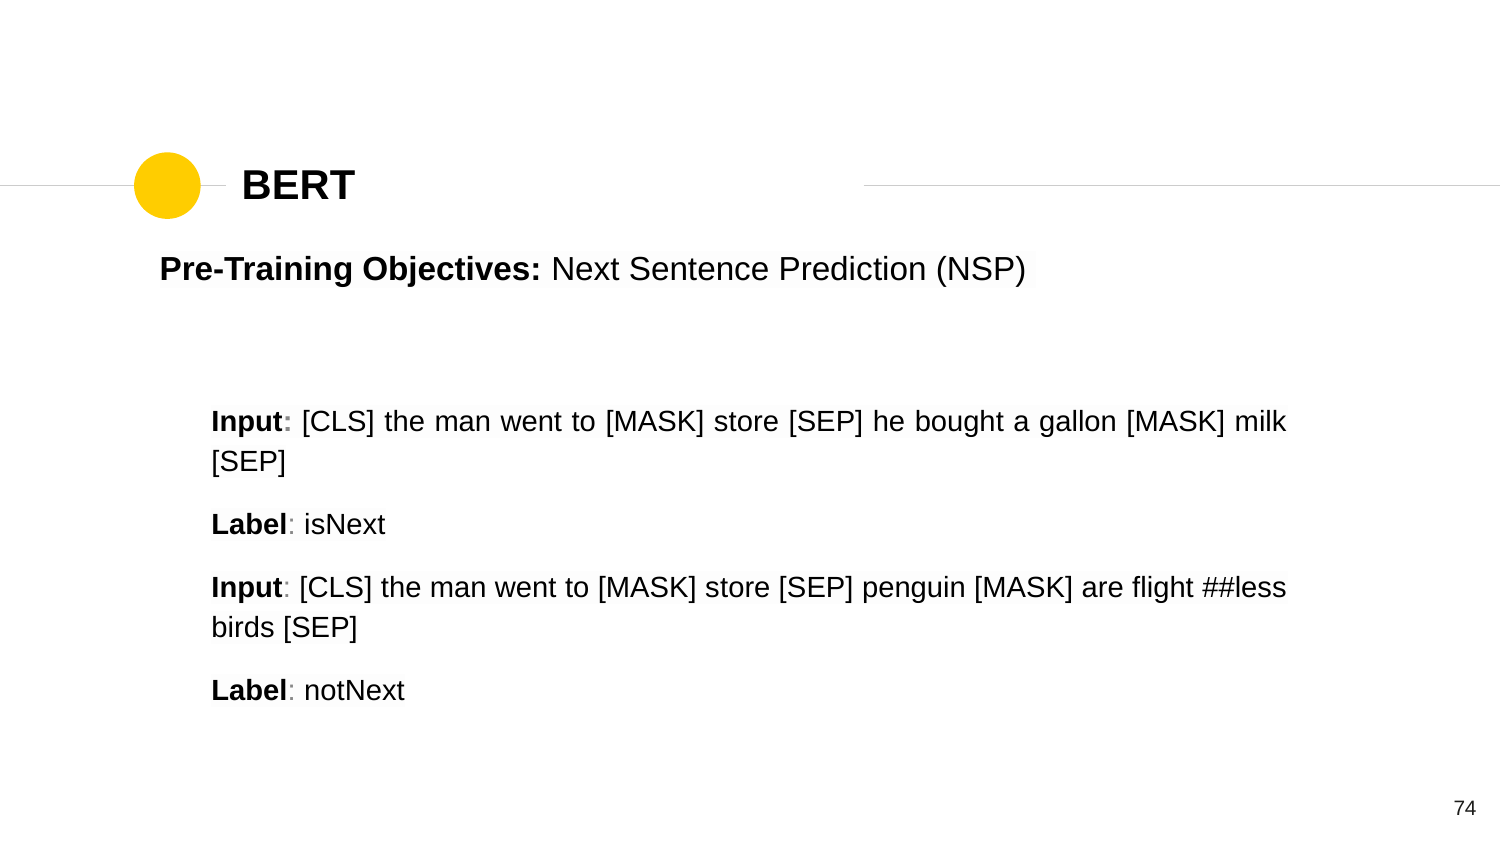

# BERT
Pre-Training Objectives: Next Sentence Prediction (NSP)
Input: [CLS] the man went to [MASK] store [SEP] he bought a gallon [MASK] milk [SEP]
Label: isNext
Input: [CLS] the man went to [MASK] store [SEP] penguin [MASK] are flight ##less birds [SEP]
Label: notNext
74